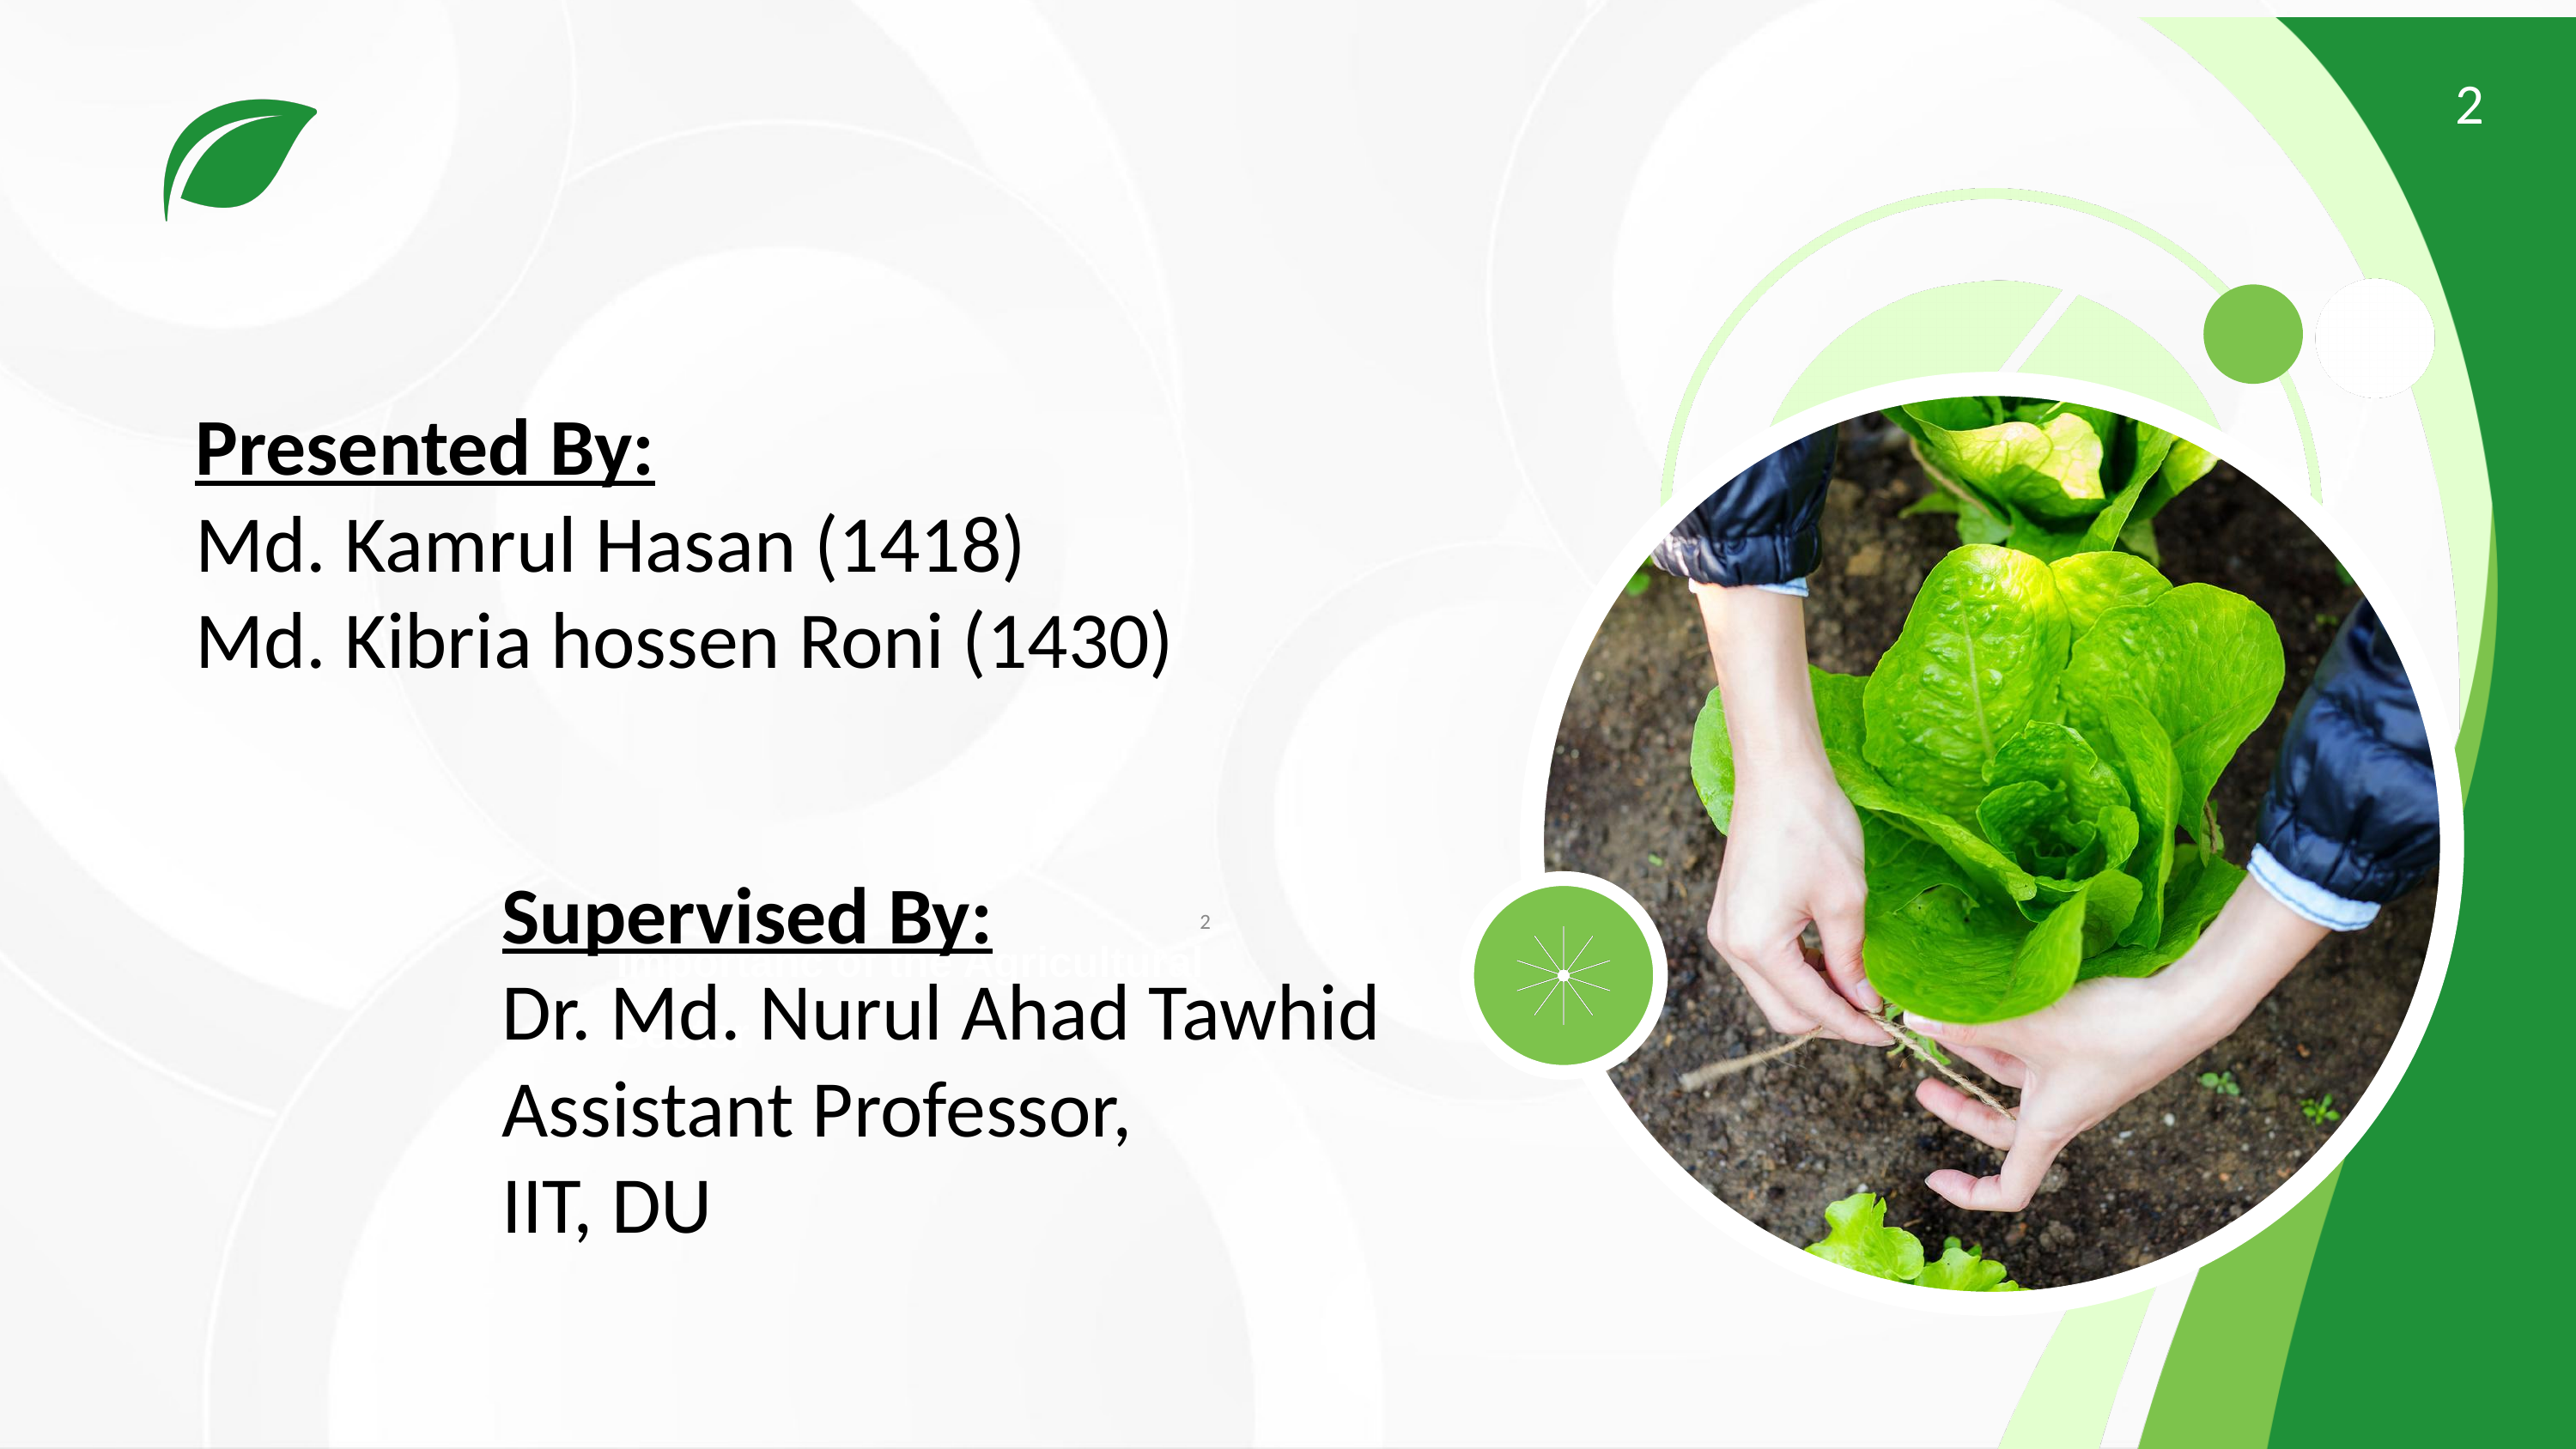

2

Presented By:
Md. Kamrul Hasan (1418)
Md. Kibria hossen Roni (1430)

Supervised By:
Dr. Md. Nurul Ahad Tawhid
Assistant Professor,
IIT, DU

2
Importanc of the Agricultural Sector